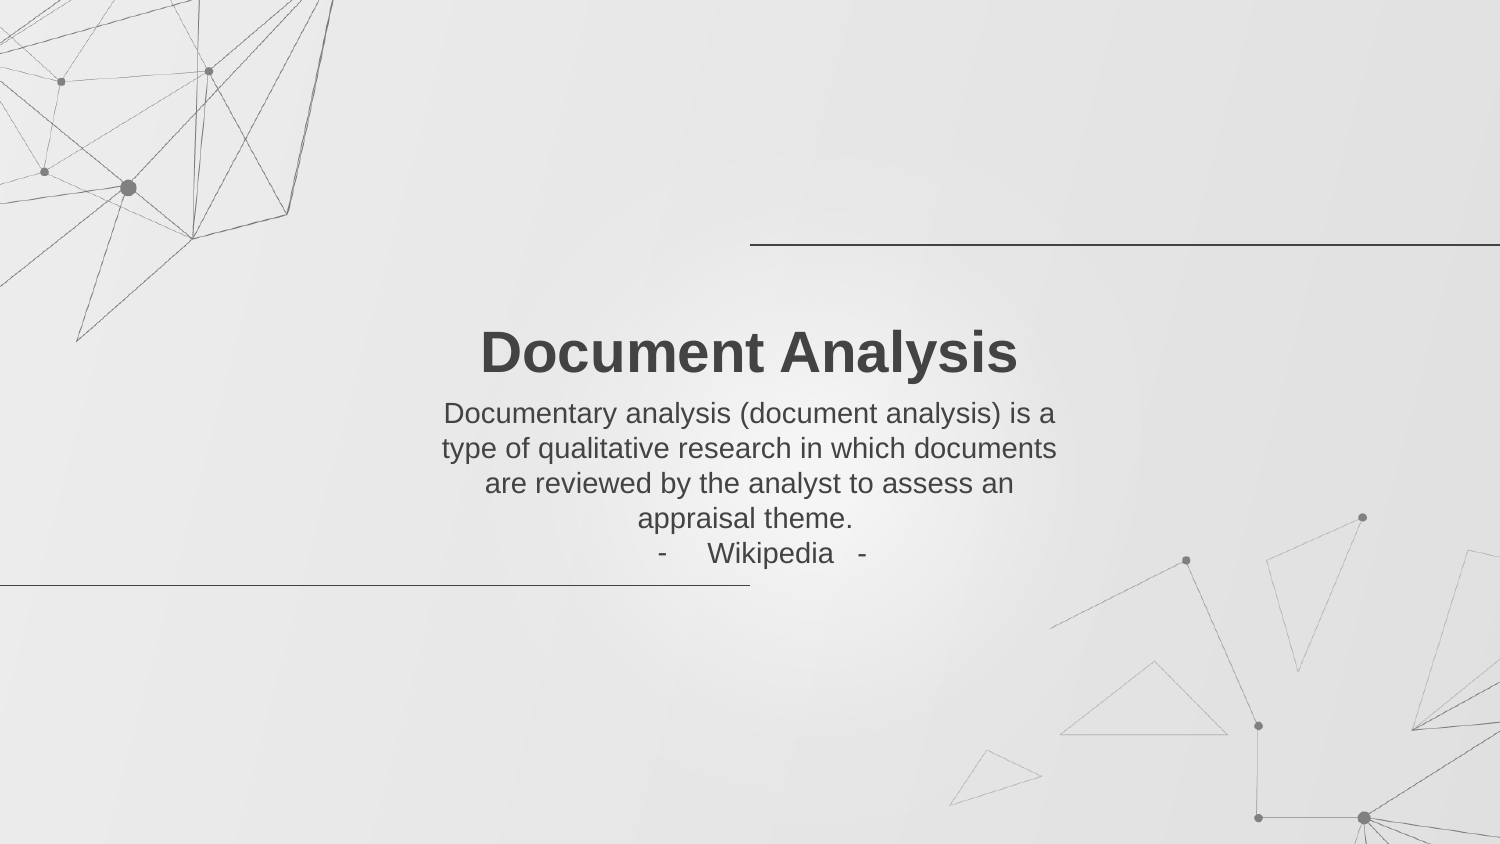

# Document Analysis
Documentary analysis (document analysis) is a type of qualitative research in which documents are reviewed by the analyst to assess an appraisal theme.
Wikipedia	-